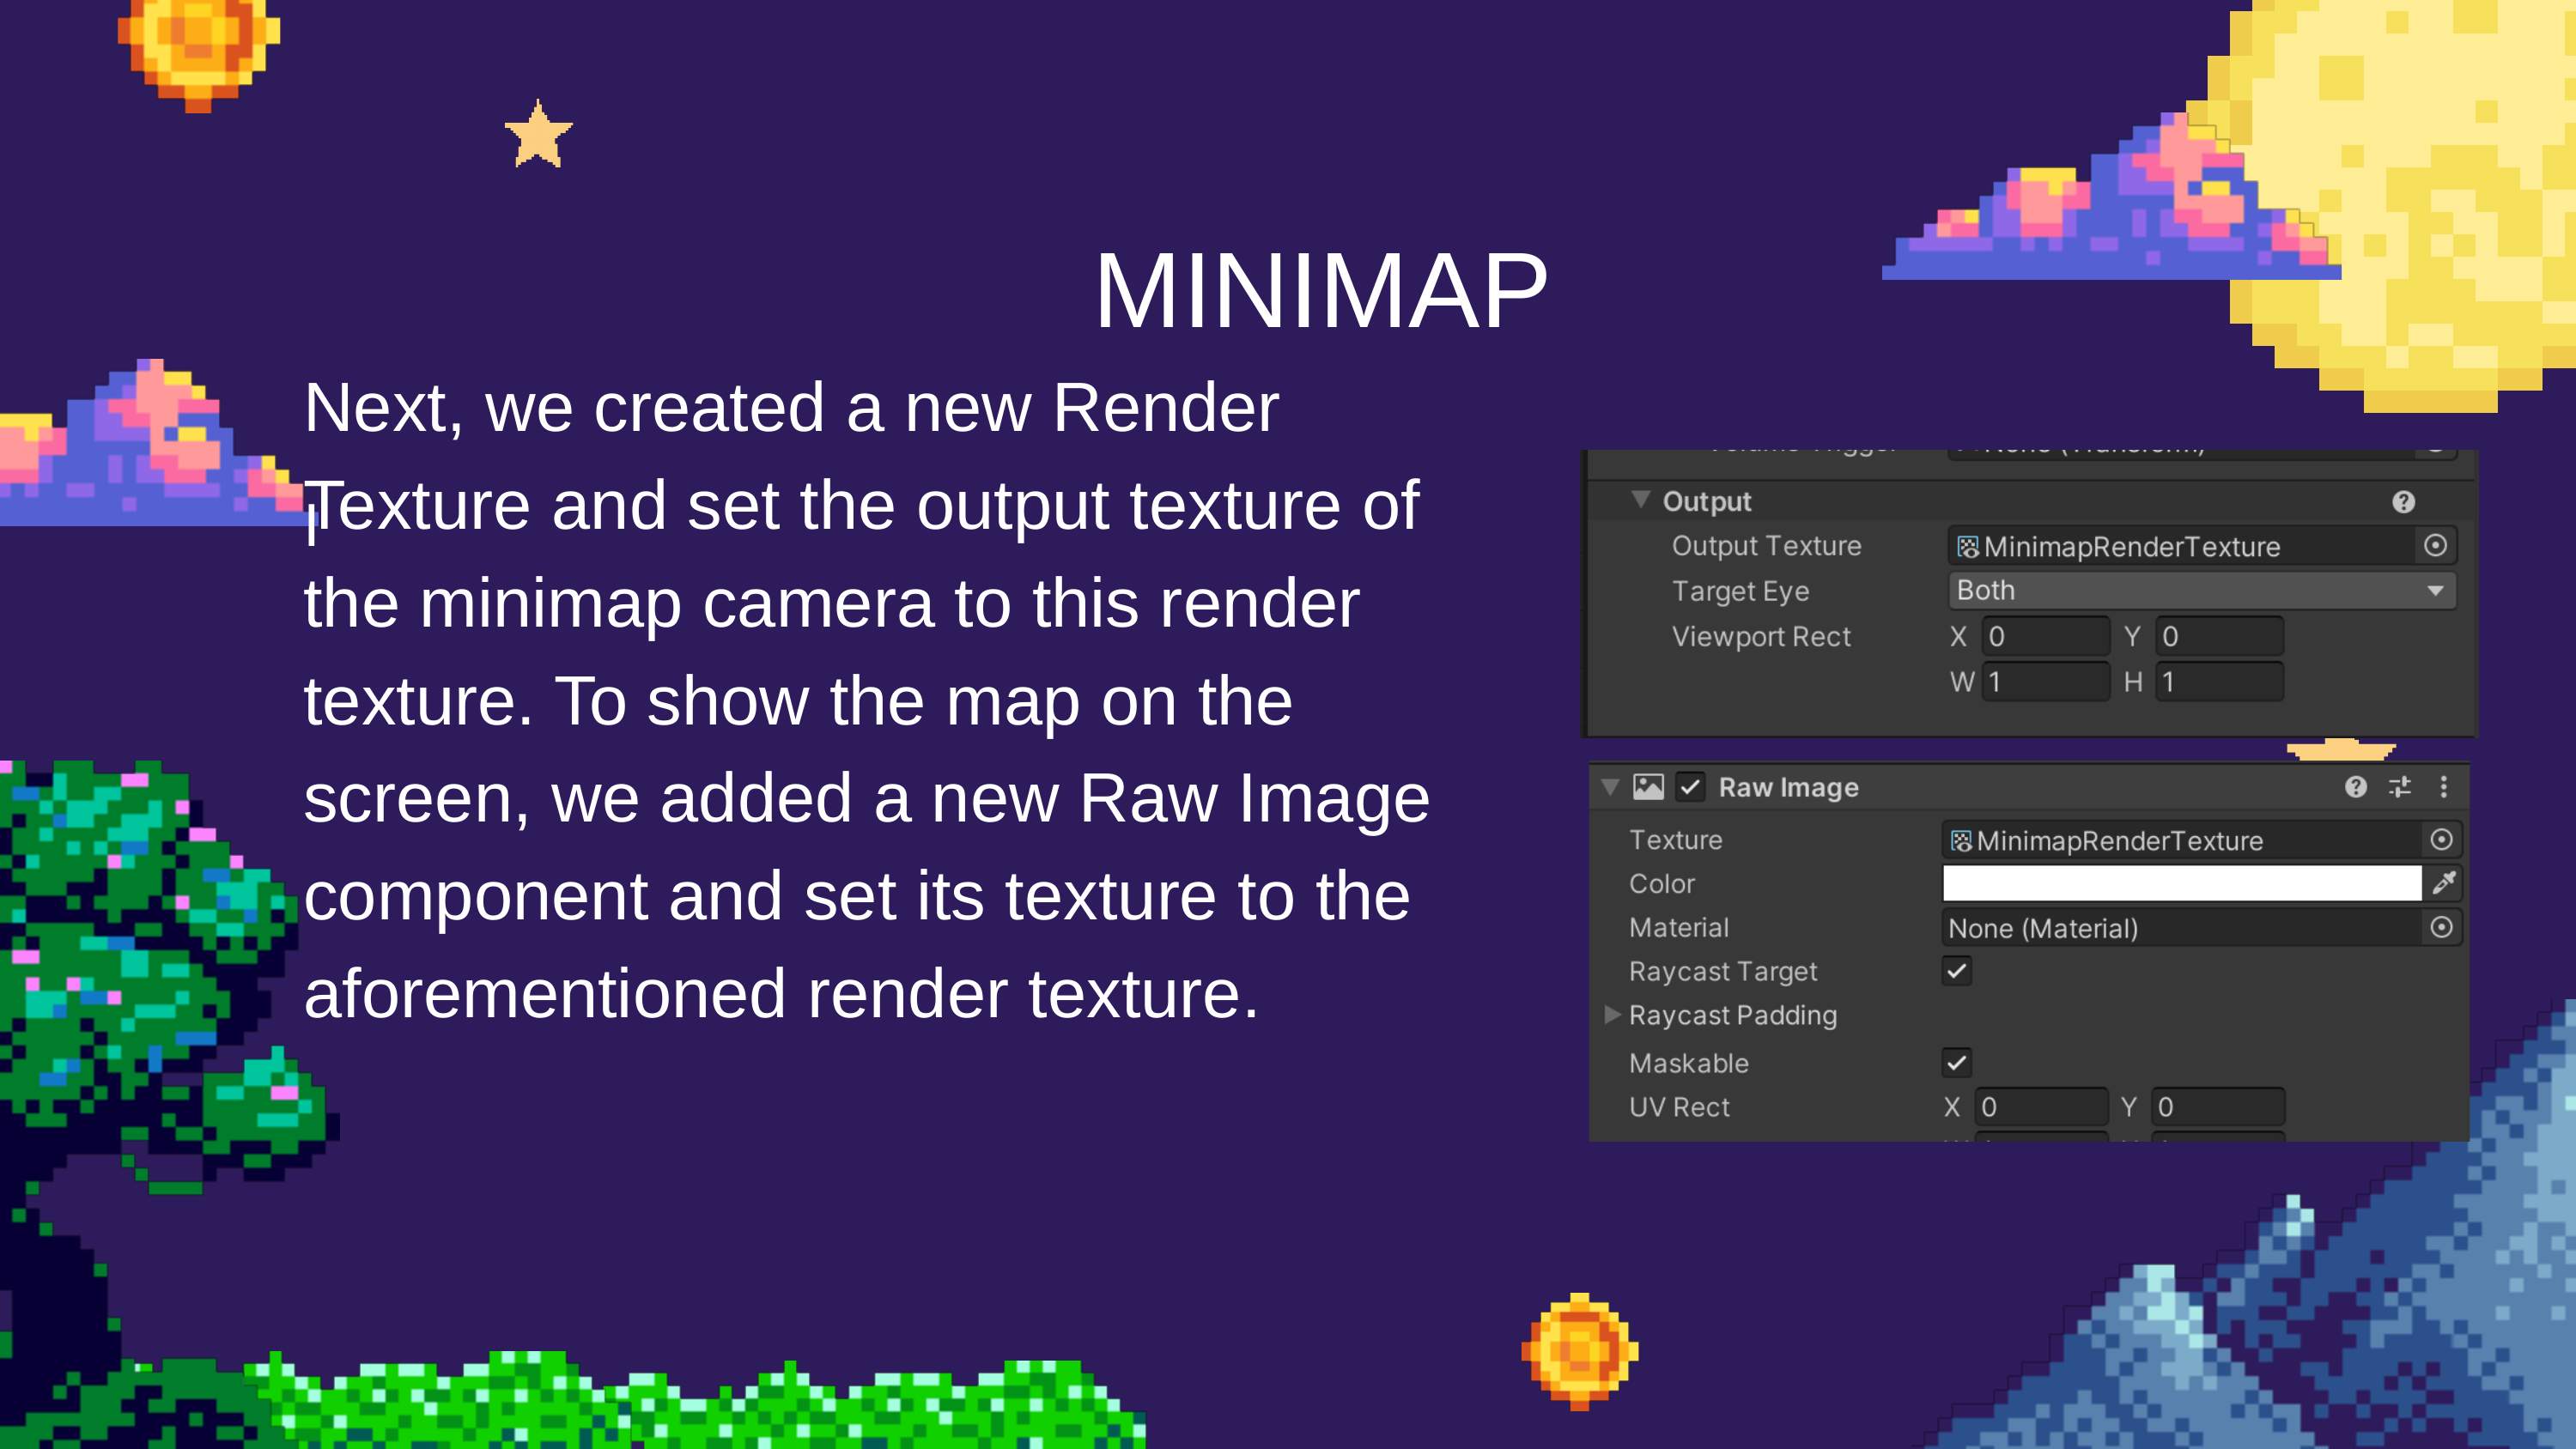

MINIMAP
Next, we created a new Render Texture and set the output texture of the minimap camera to this render texture. To show the map on the screen, we added a new Raw Image component and set its texture to the aforementioned render texture.

I